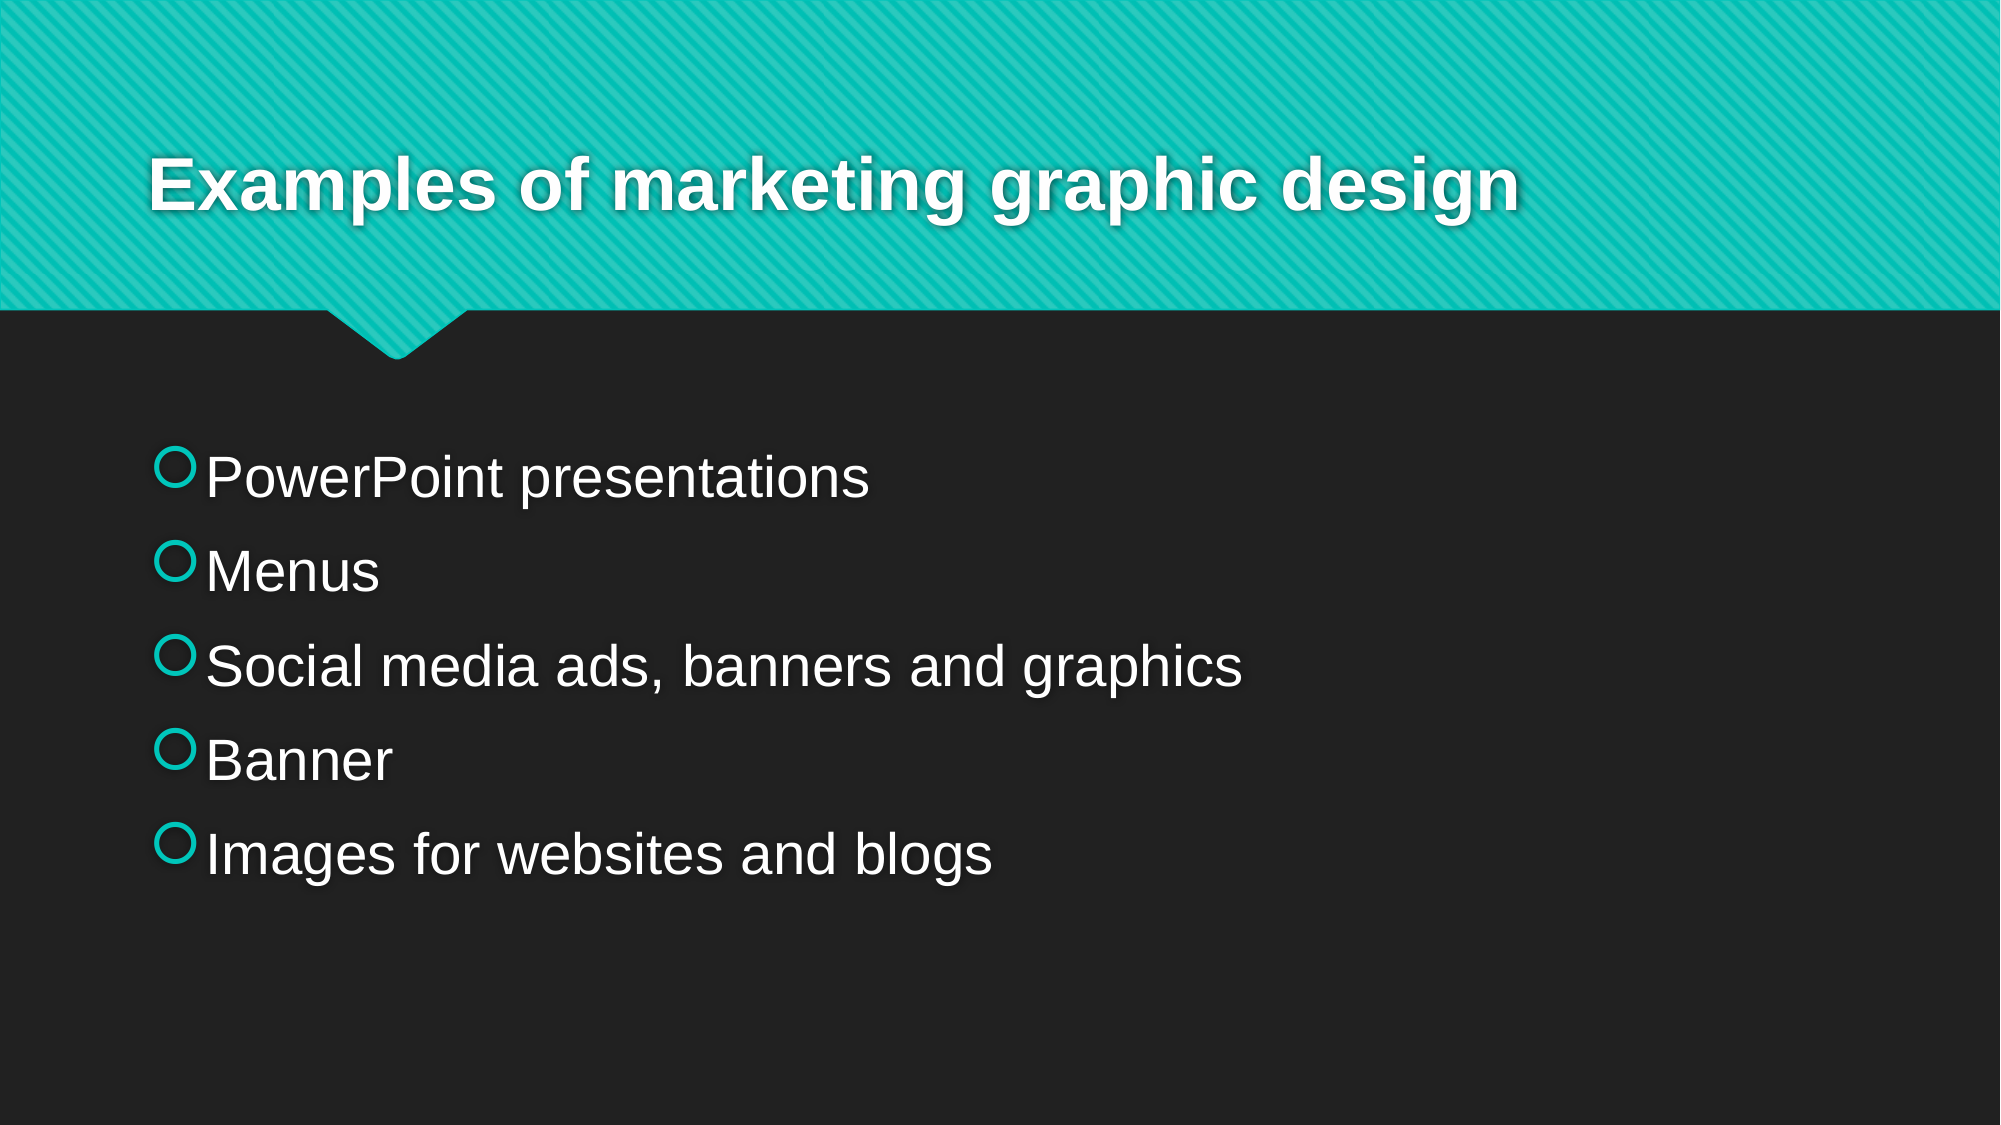

# Examples of marketing graphic design
PowerPoint presentations
Menus
Social media ads, banners and graphics
Banner
Images for websites and blogs